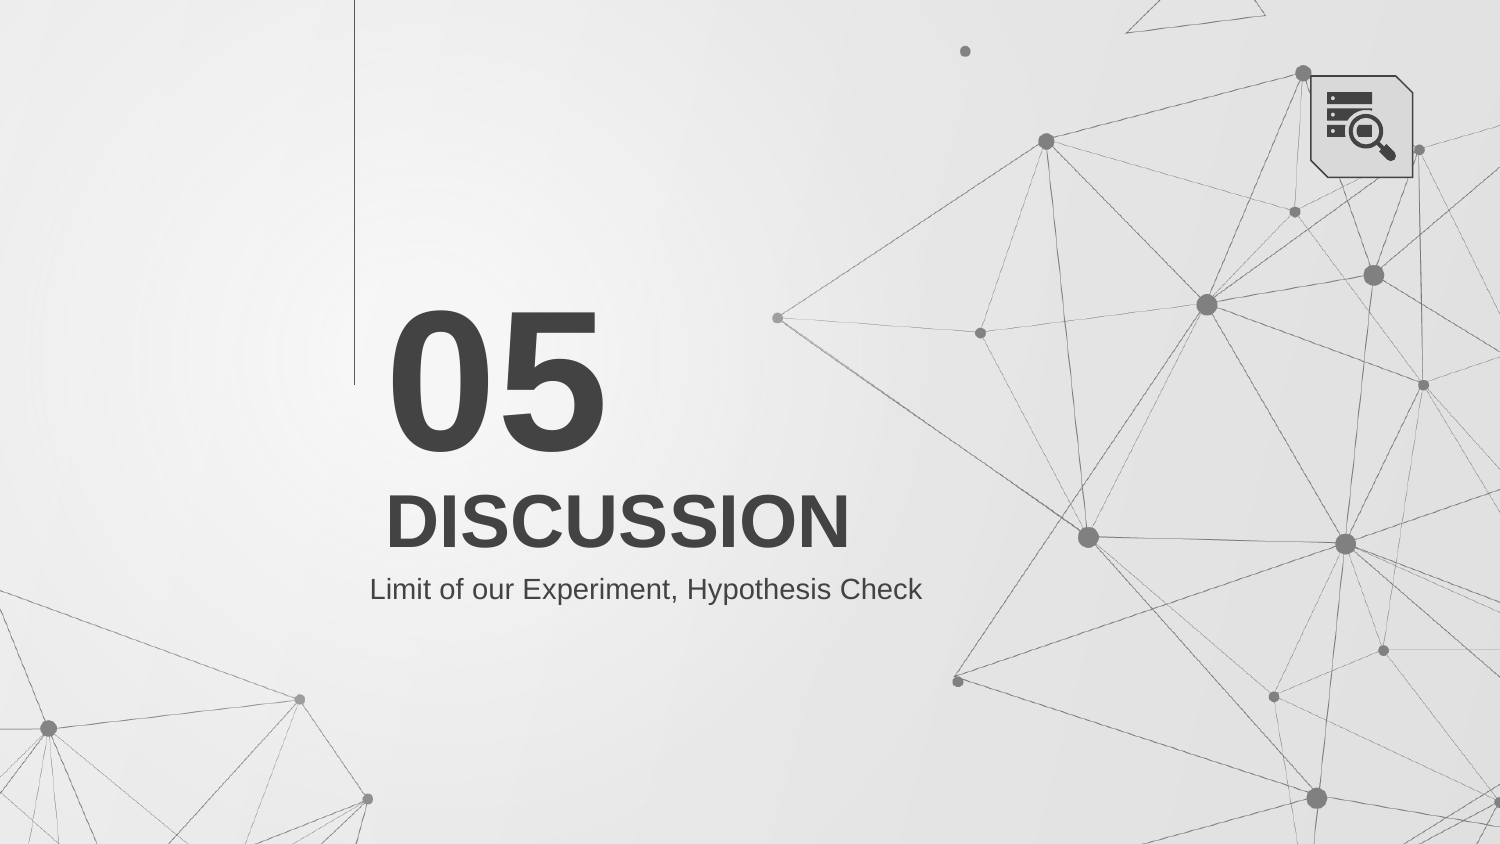

05
# DISCUSSION
Limit of our Experiment, Hypothesis Check